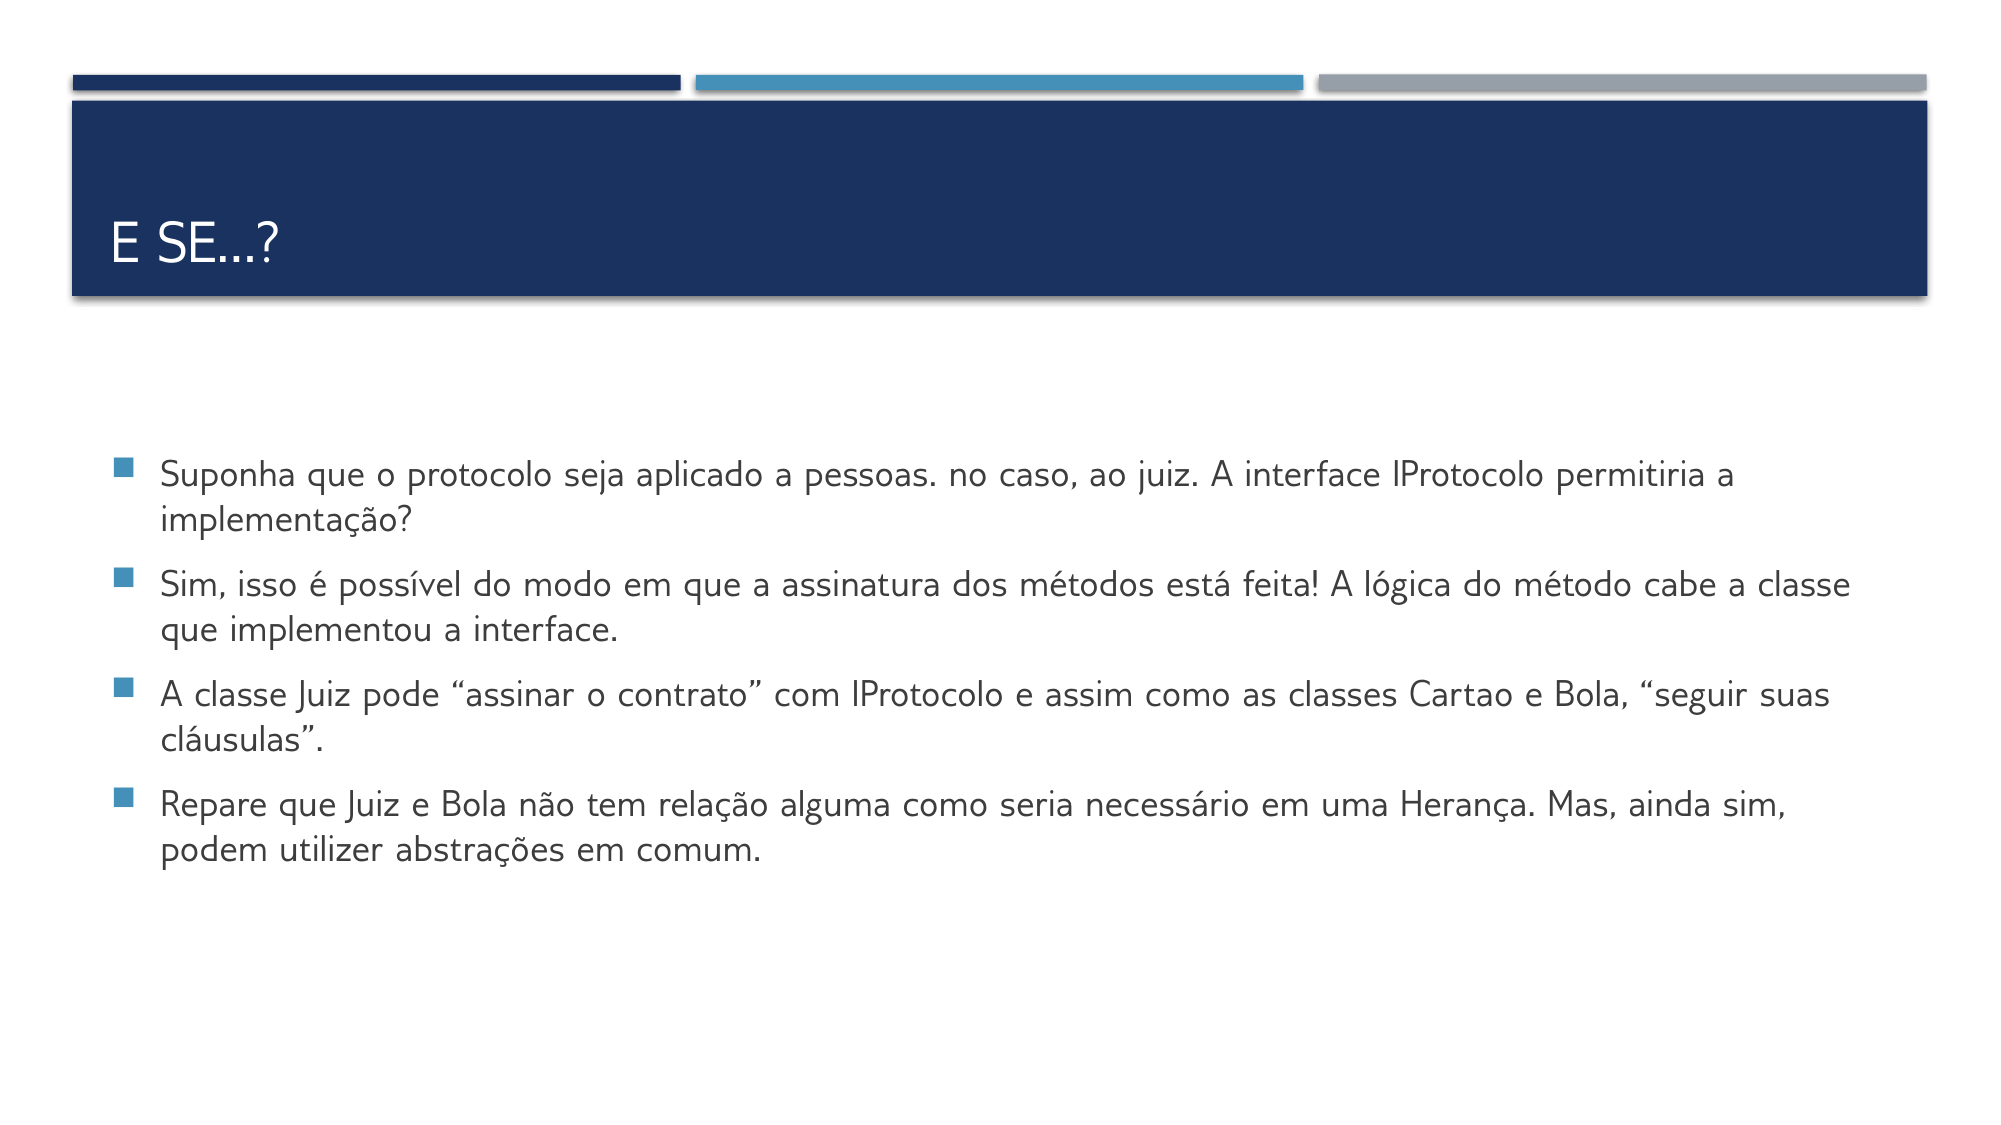

# E SE…?
Suponha que o protocolo seja aplicado a pessoas. no caso, ao juiz. A interface IProtocolo permitiria a implementação?
Sim, isso é possível do modo em que a assinatura dos métodos está feita! A lógica do método cabe a classe que implementou a interface.
A classe Juiz pode “assinar o contrato” com IProtocolo e assim como as classes Cartao e Bola, “seguir suas cláusulas”.
Repare que Juiz e Bola não tem relação alguma como seria necessário em uma Herança. Mas, ainda sim, podem utilizer abstrações em comum.